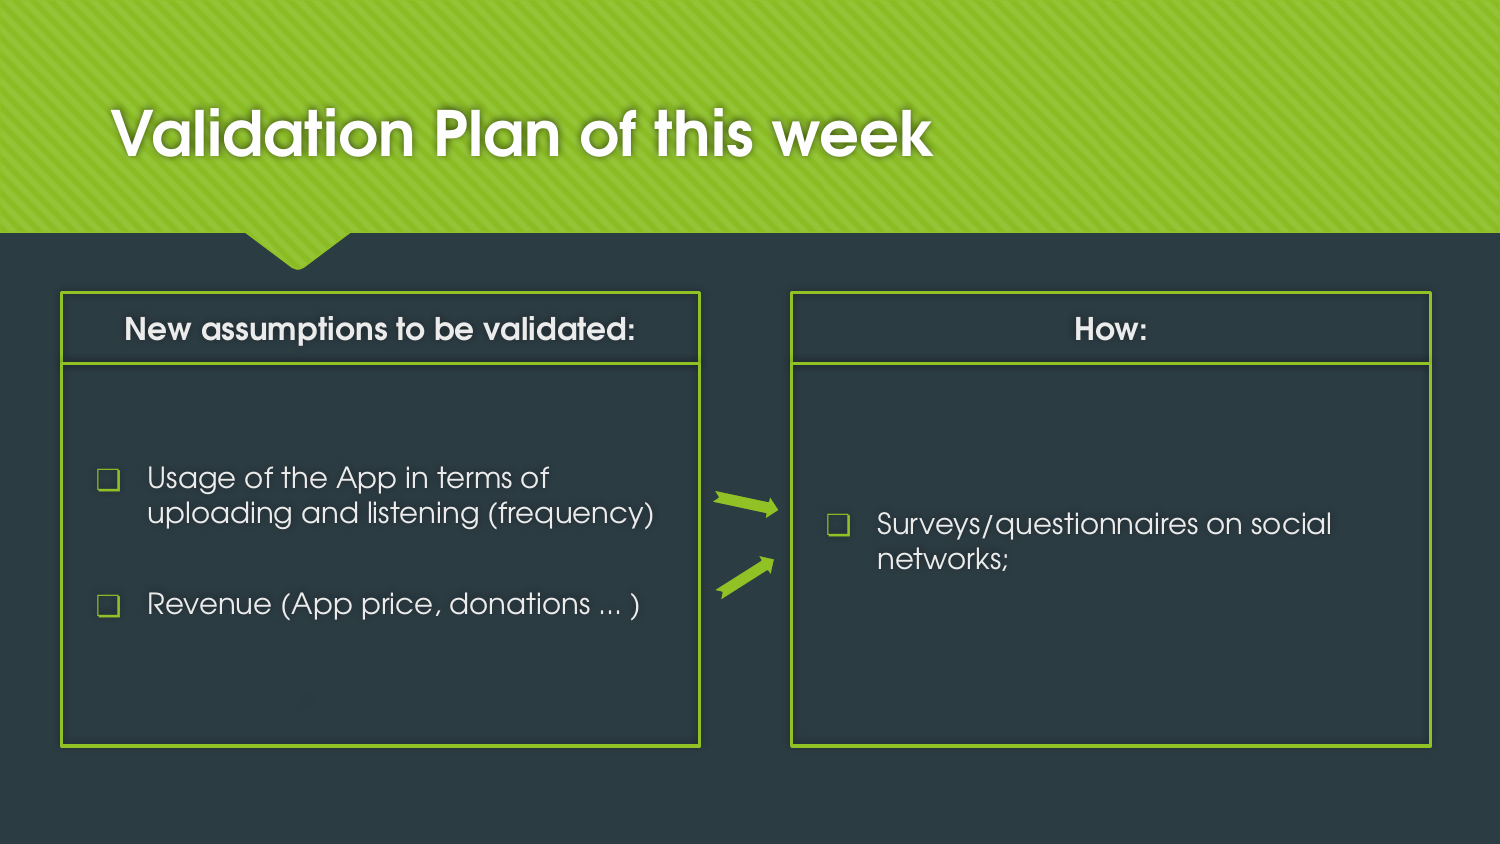

# Validation Plan of this week
New assumptions to be validated:
How:

Usage of the App in terms of uploading and listening (frequency)

Revenue (App price, donations ... )

                             .

Surveys/questionnaires on social networks;